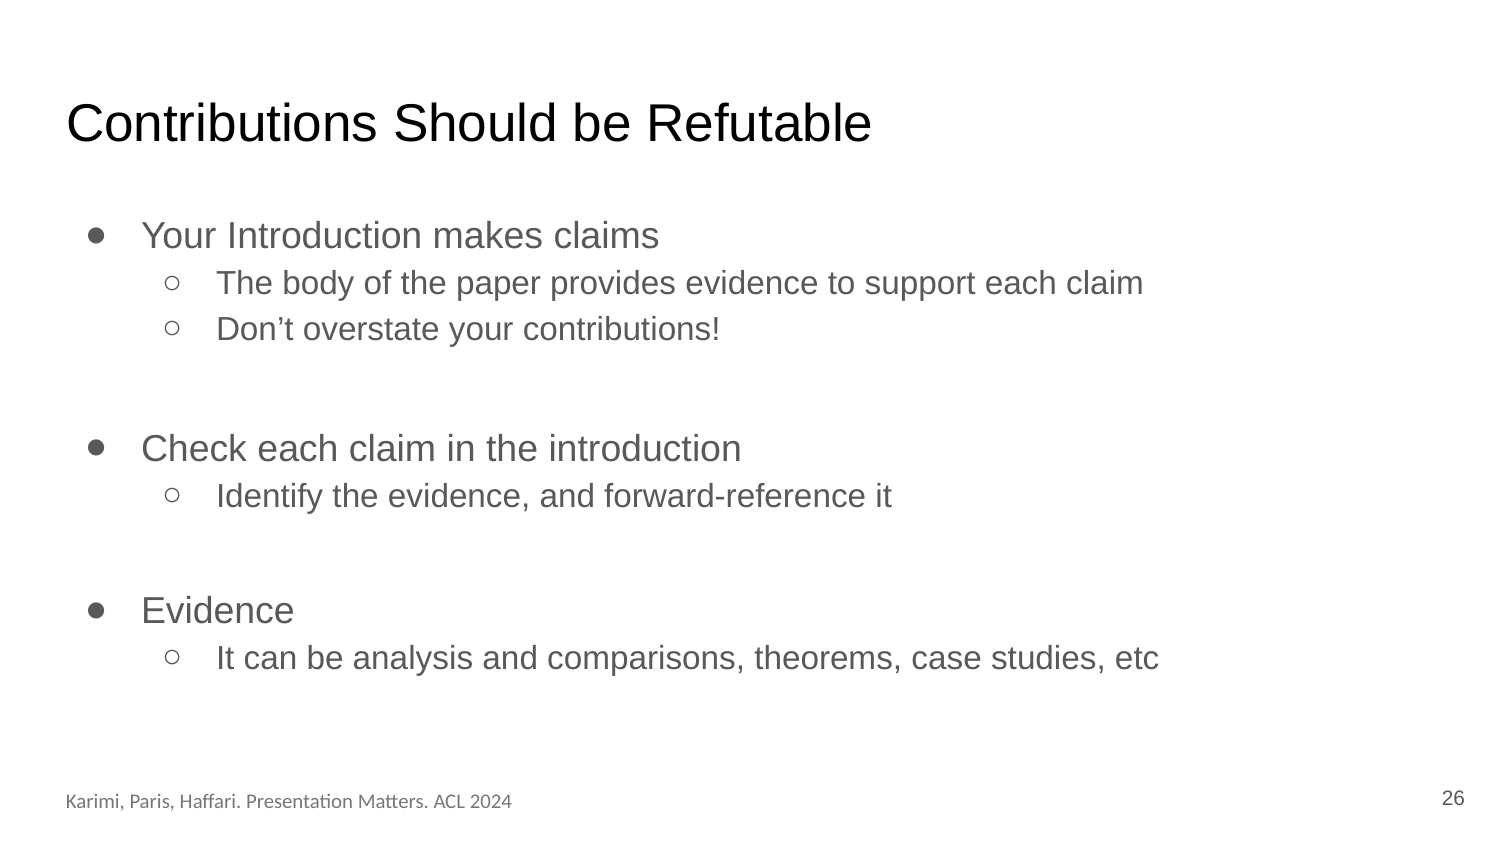

# Contributions Should be Refutable
Your Introduction makes claims
The body of the paper provides evidence to support each claim
Don’t overstate your contributions!

Check each claim in the introduction
Identify the evidence, and forward-reference it

Evidence
It can be analysis and comparisons, theorems, case studies, etc

26